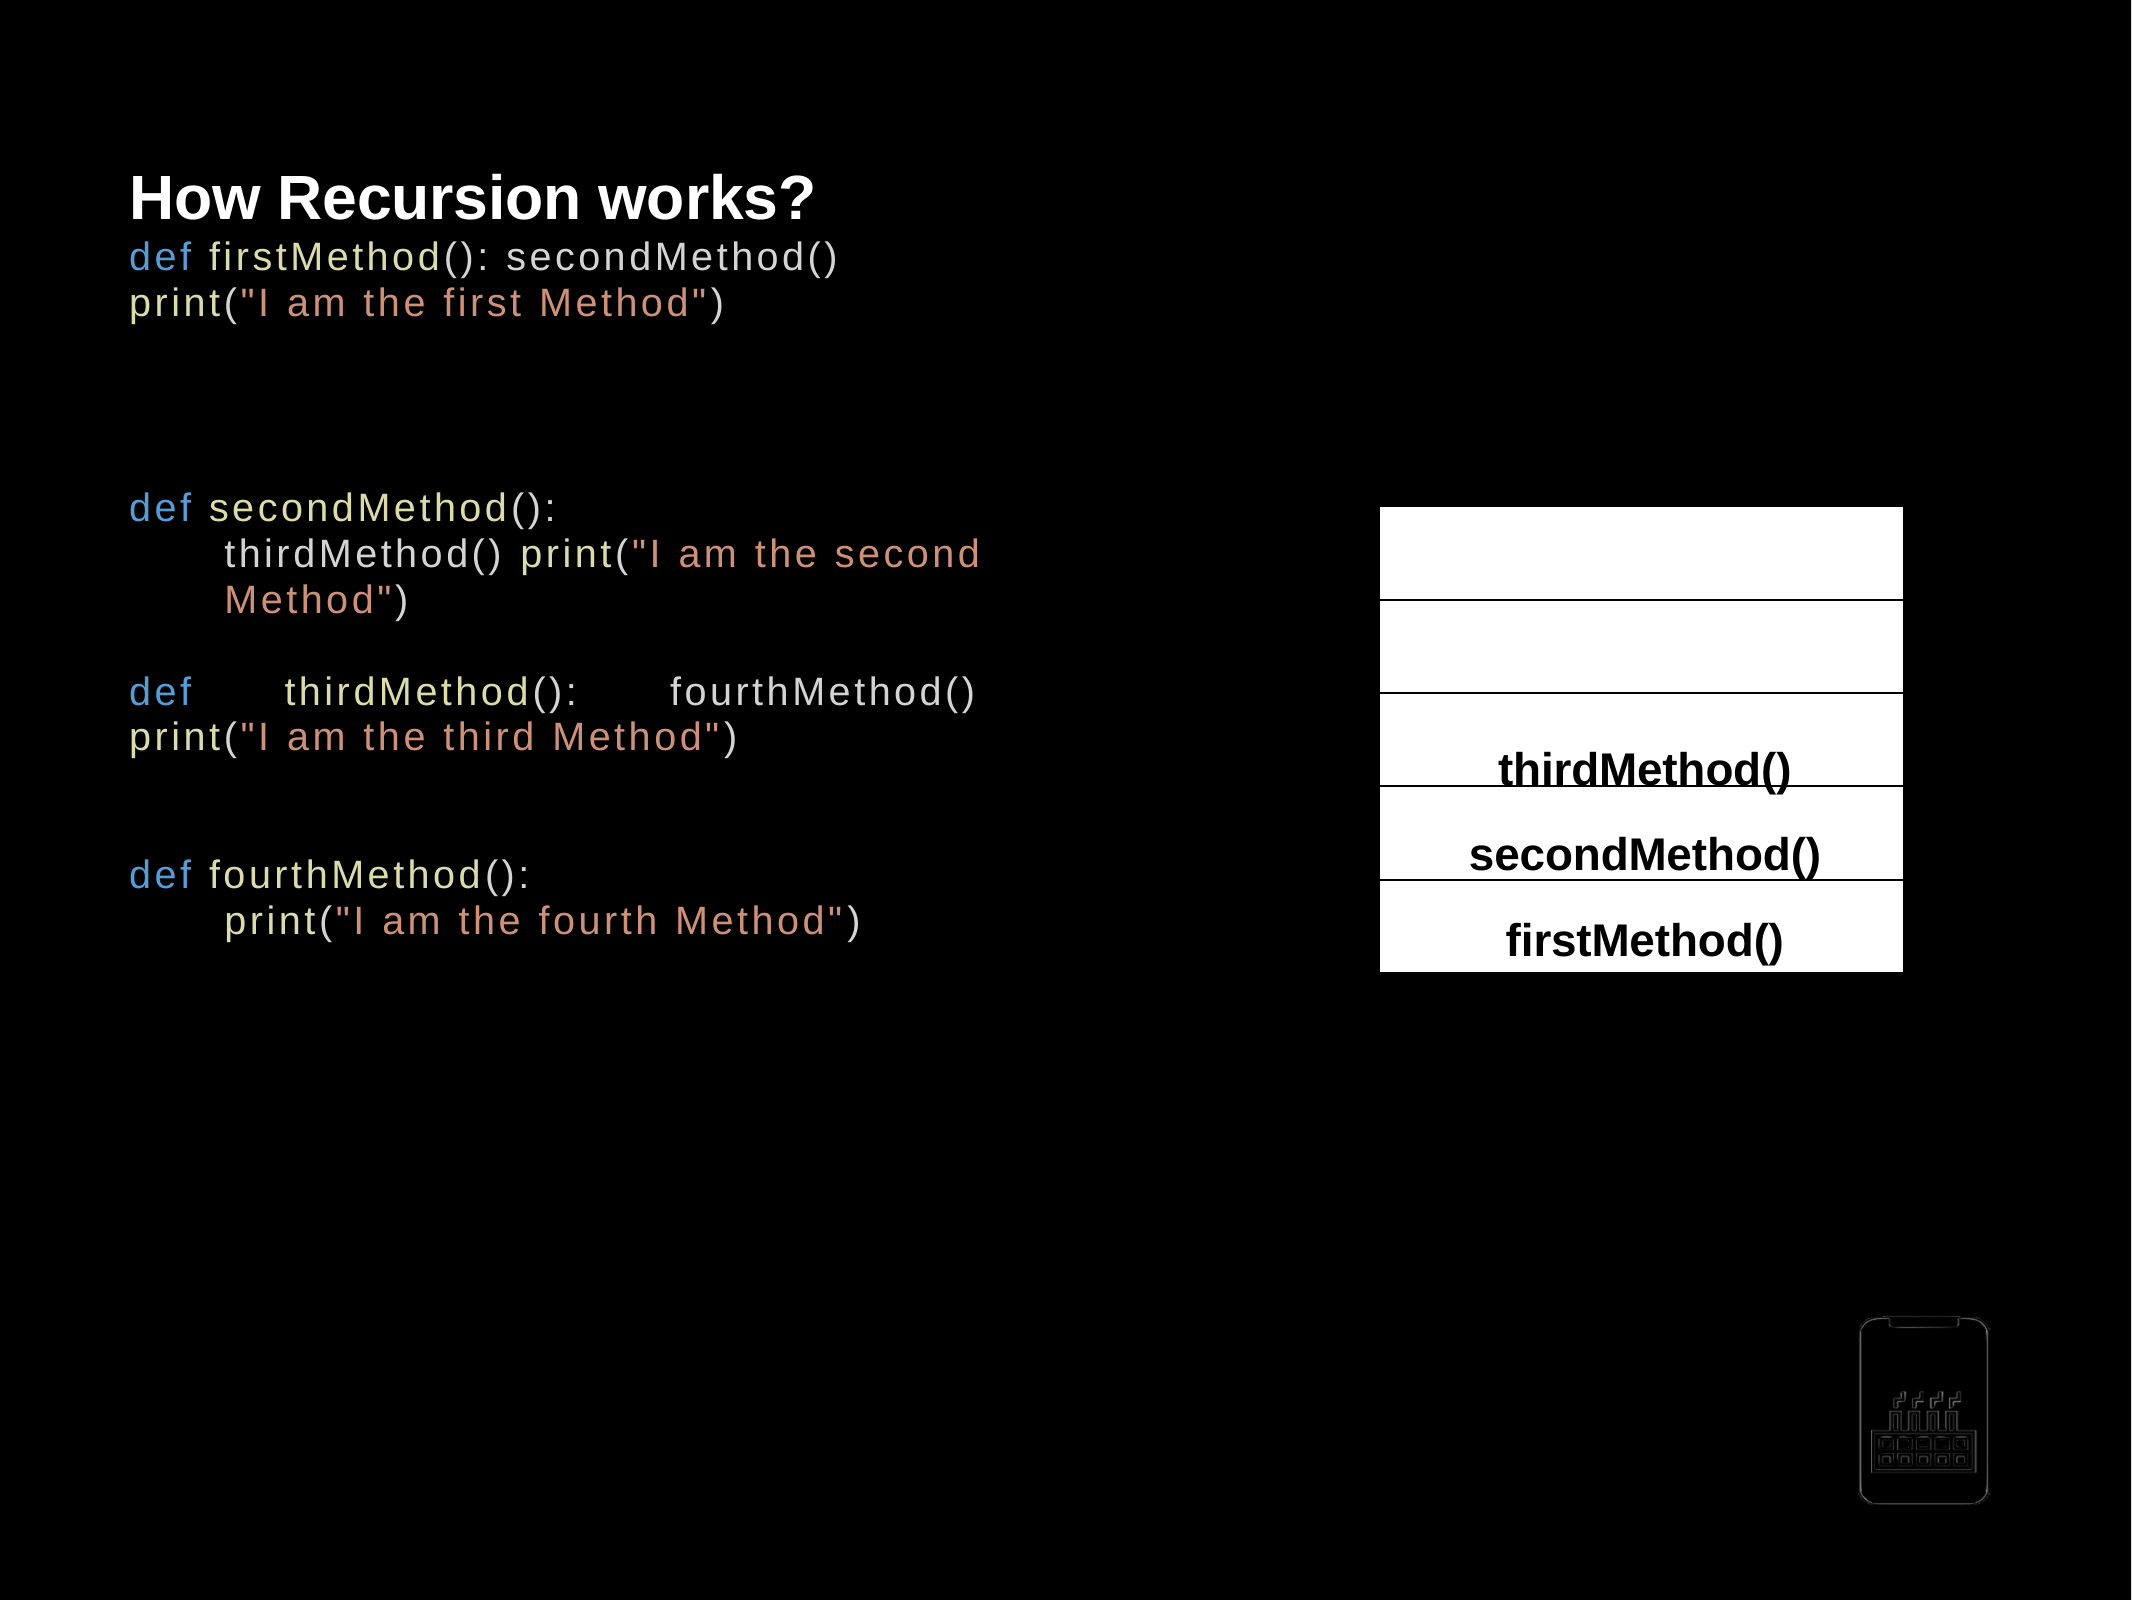

How Recursion works?
def firstMethod(): secondMethod() print("I am the first Method")

def secondMethod():

thirdMethod() print("I am the second Method")
def thirdMethod(): fourthMethod() print("I am the third Method")
thirdMethod() secondMethod() ﬁrstMethod()
def fourthMethod():
print("I am the fourth Method")
STACK Memory

AppMillers
www.appmillers.com